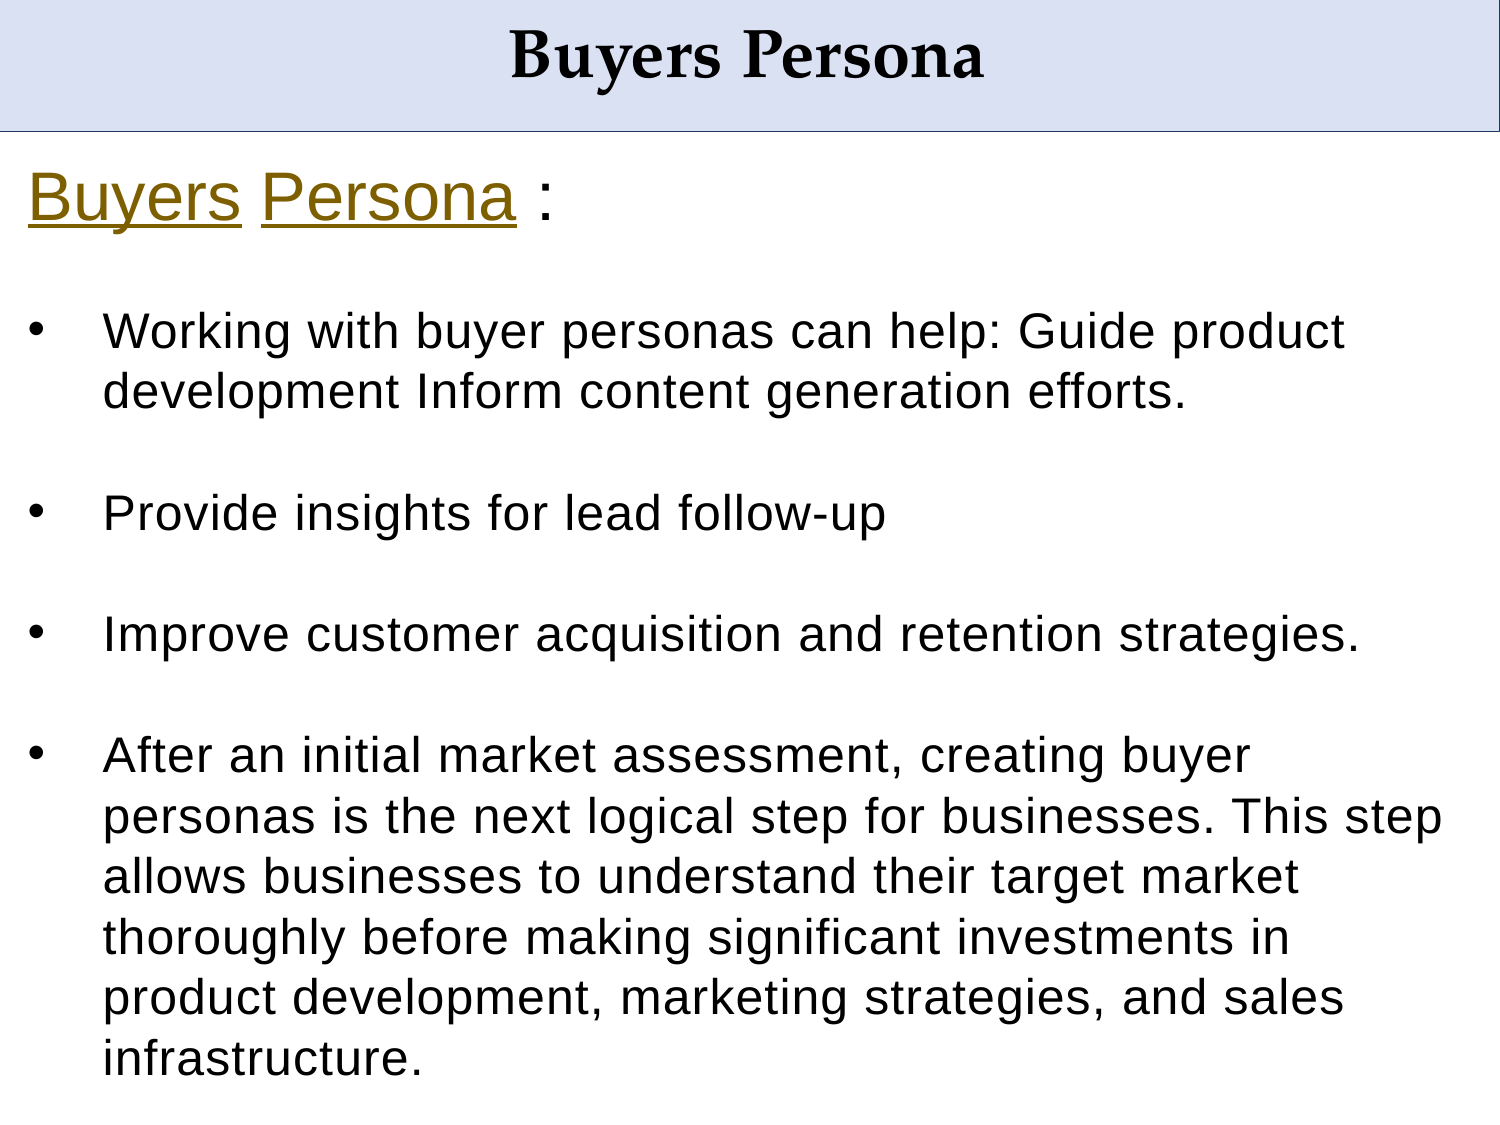

# Buyers Persona
Buyers Persona :

Working with buyer personas can help: Guide product development Inform content generation efforts.

Provide insights for lead follow-up

Improve customer acquisition and retention strategies.

After an initial market assessment, creating buyer personas is the next logical step for businesses. This step allows businesses to understand their target market thoroughly before making significant investments in product development, marketing strategies, and sales infrastructure.